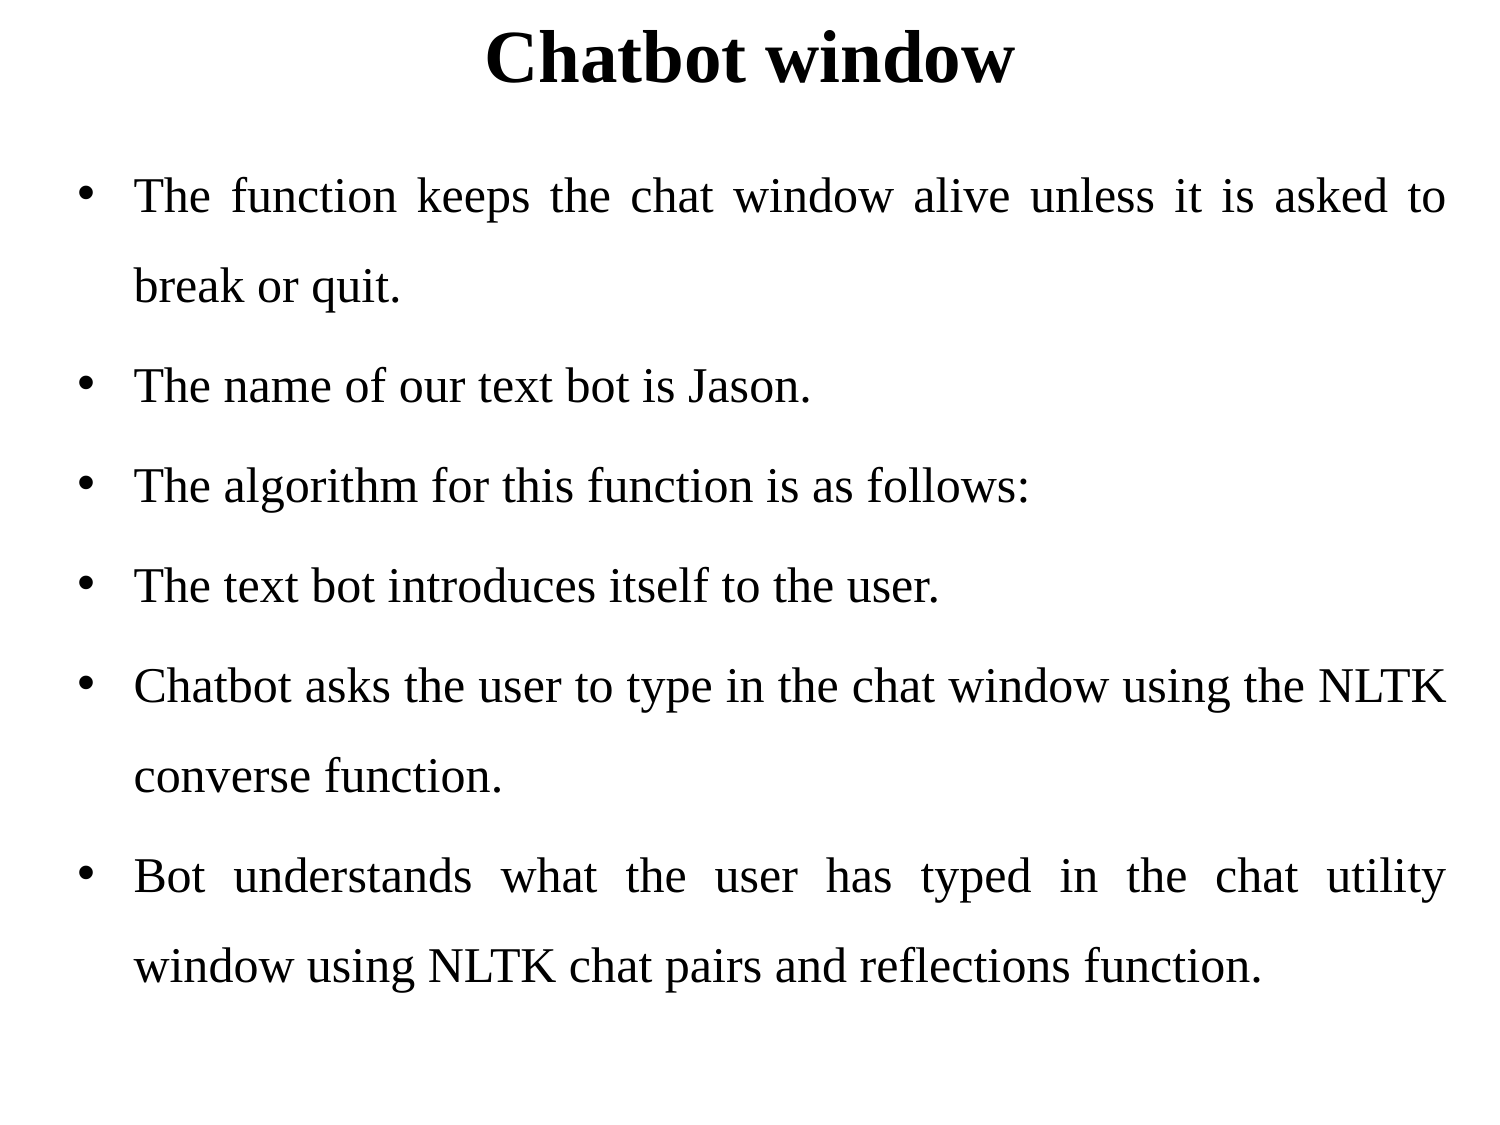

# Chatbot window
The function keeps the chat window alive unless it is asked to break or quit.
The name of our text bot is Jason.
The algorithm for this function is as follows:
The text bot introduces itself to the user.
Chatbot asks the user to type in the chat window using the NLTK converse function.
Bot understands what the user has typed in the chat utility window using NLTK chat pairs and reflections function.